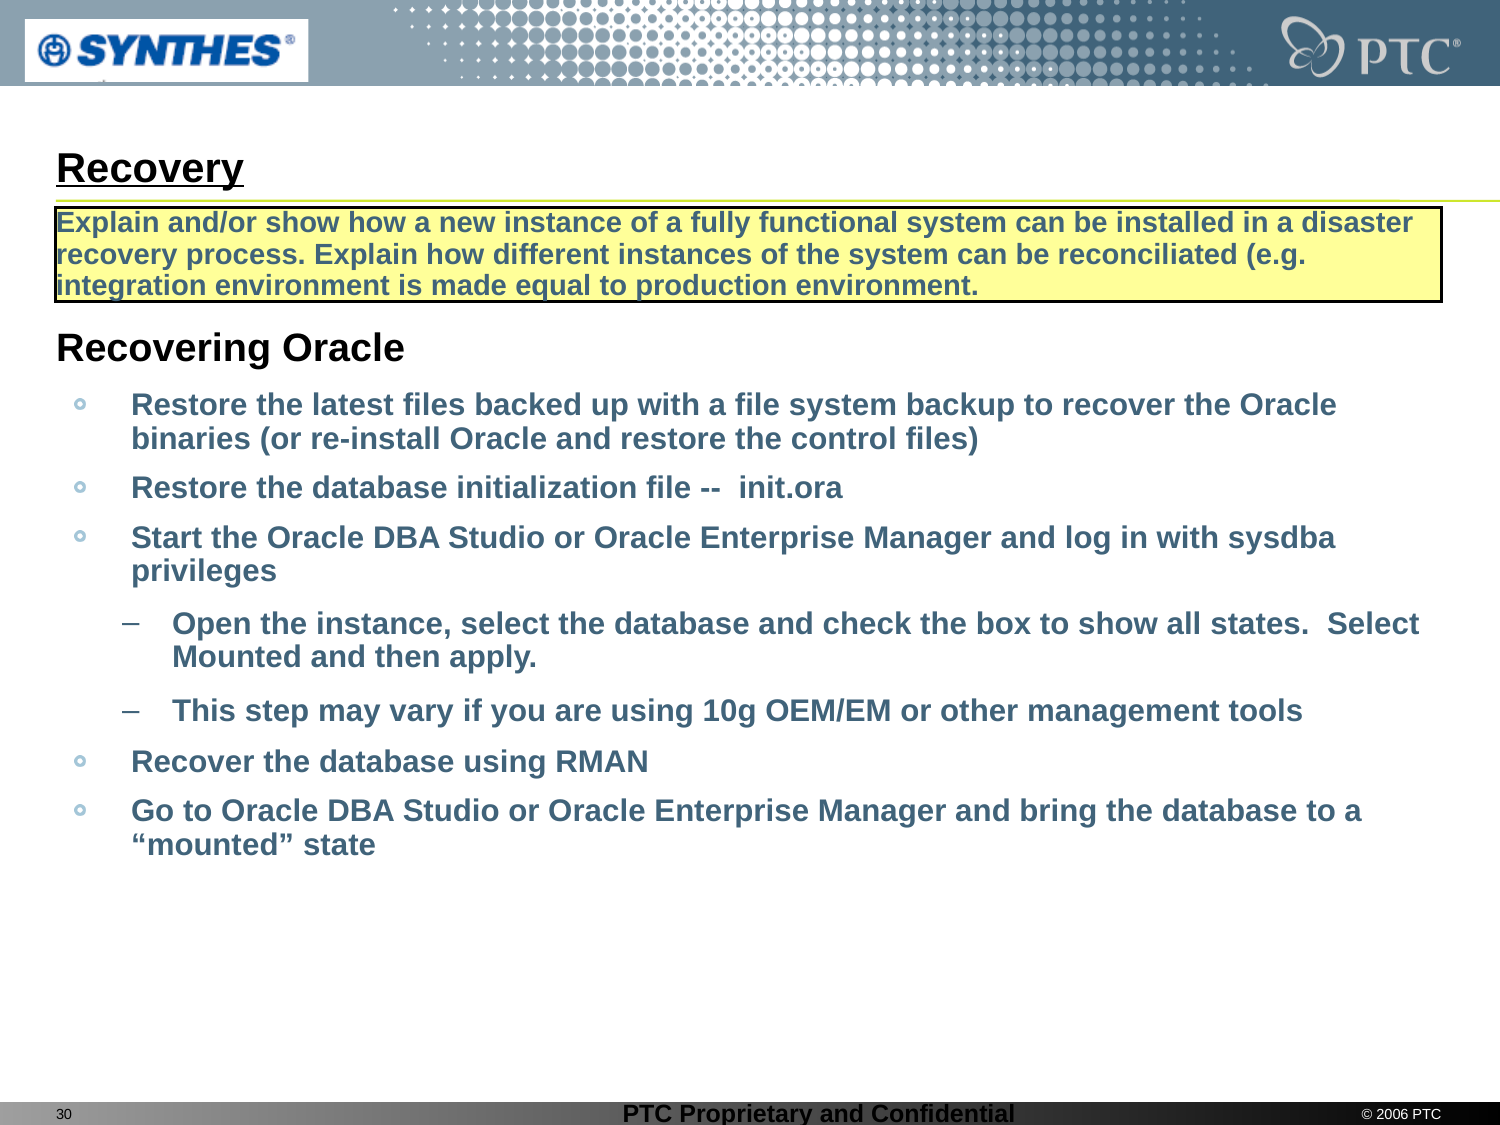

# Recovery
Explain and/or show how a new instance of a fully functional system can be installed in a disaster recovery process. Explain how different instances of the system can be reconciliated (e.g. integration environment is made equal to production environment.
Recovering Oracle
Restore the latest files backed up with a file system backup to recover the Oracle binaries (or re-install Oracle and restore the control files)
Restore the database initialization file --  init.ora
Start the Oracle DBA Studio or Oracle Enterprise Manager and log in with sysdba privileges
Open the instance, select the database and check the box to show all states.  Select Mounted and then apply.
This step may vary if you are using 10g OEM/EM or other management tools
Recover the database using RMAN
Go to Oracle DBA Studio or Oracle Enterprise Manager and bring the database to a “mounted” state
30
© 2006 PTC